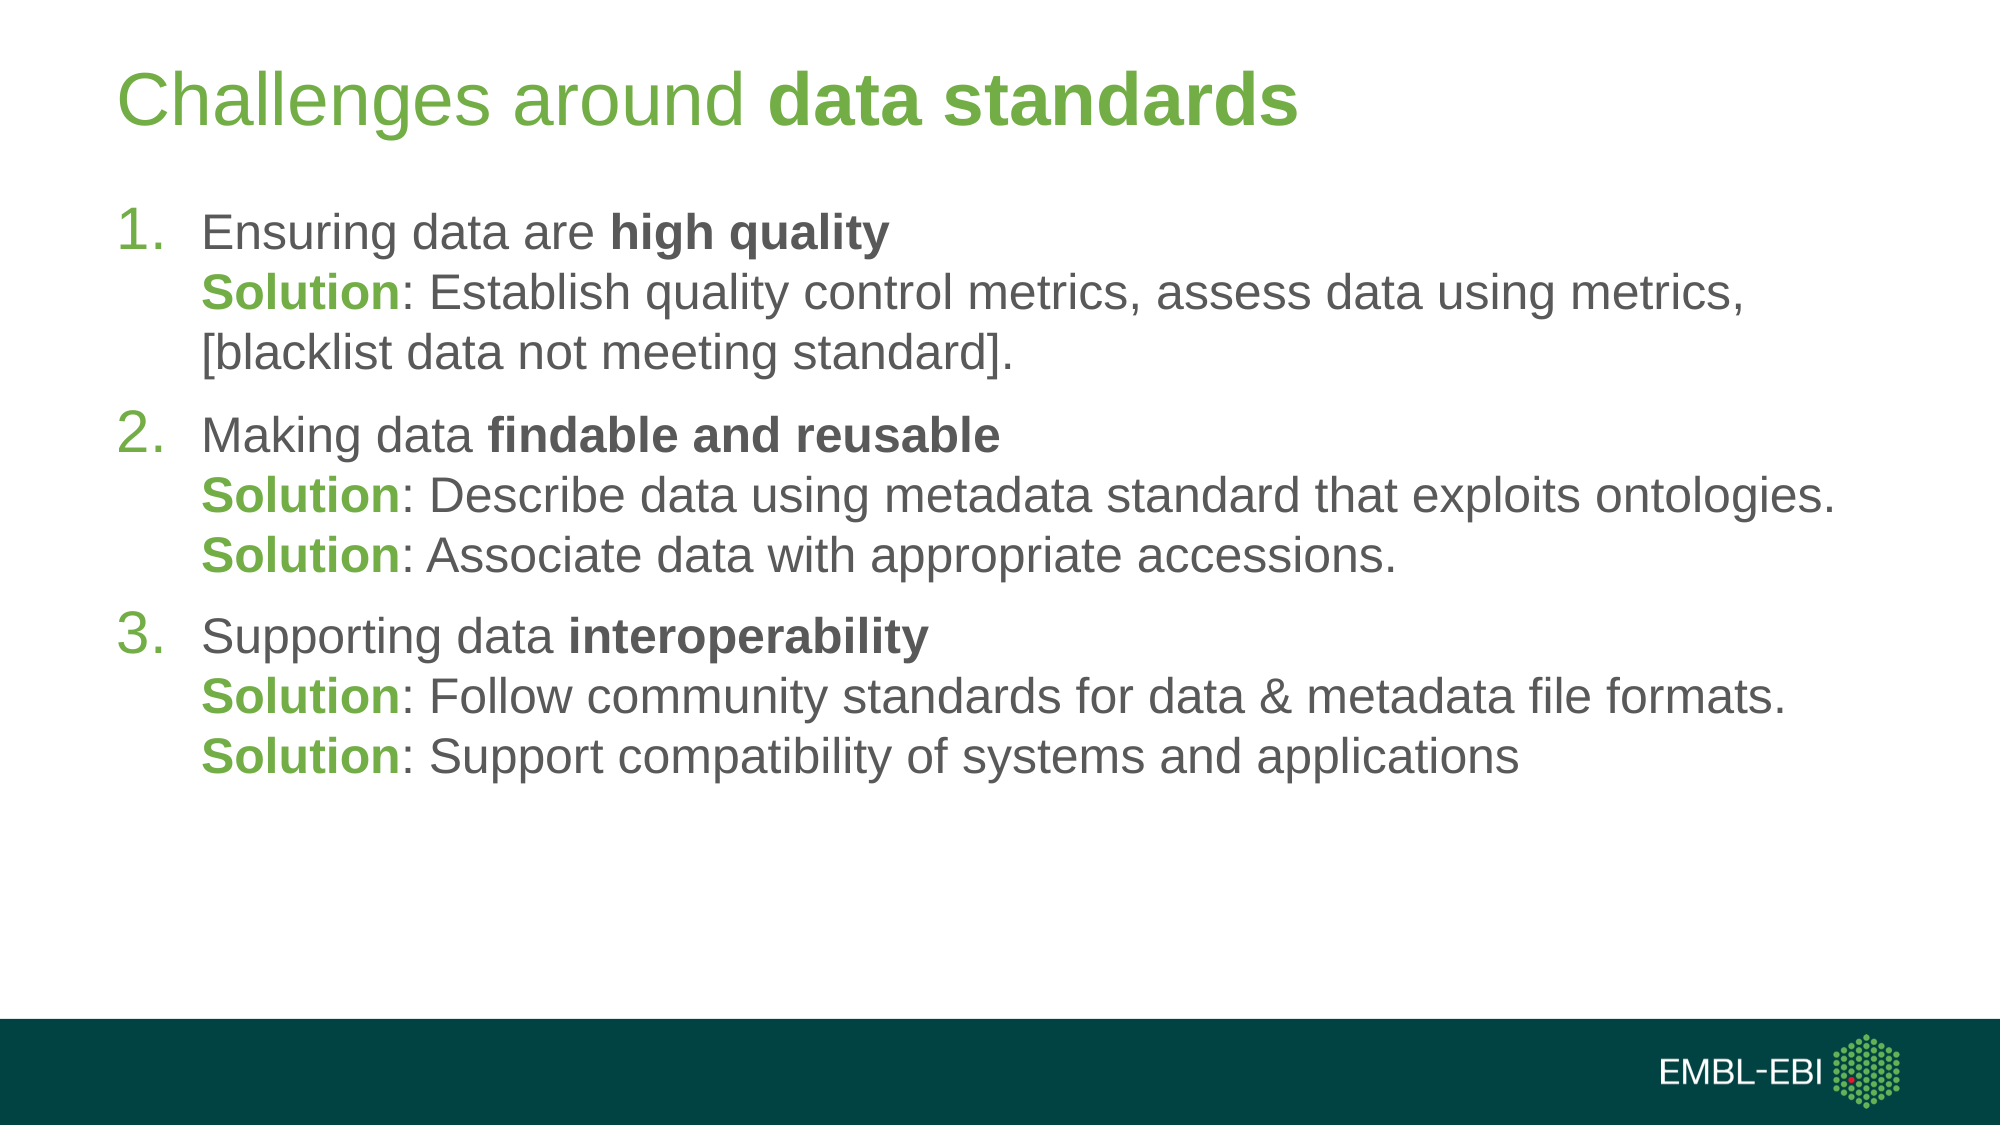

# Challenges around data standards
Ensuring data are high quality
Solution: Establish quality control metrics, assess data using metrics, [blacklist data not meeting standard].
Making data findable and reusable
Solution: Describe data using metadata standard that exploits ontologies.
Solution: Associate data with appropriate accessions.
Supporting data interoperability
Solution: Follow community standards for data & metadata file formats.
Solution: Support compatibility of systems and applications